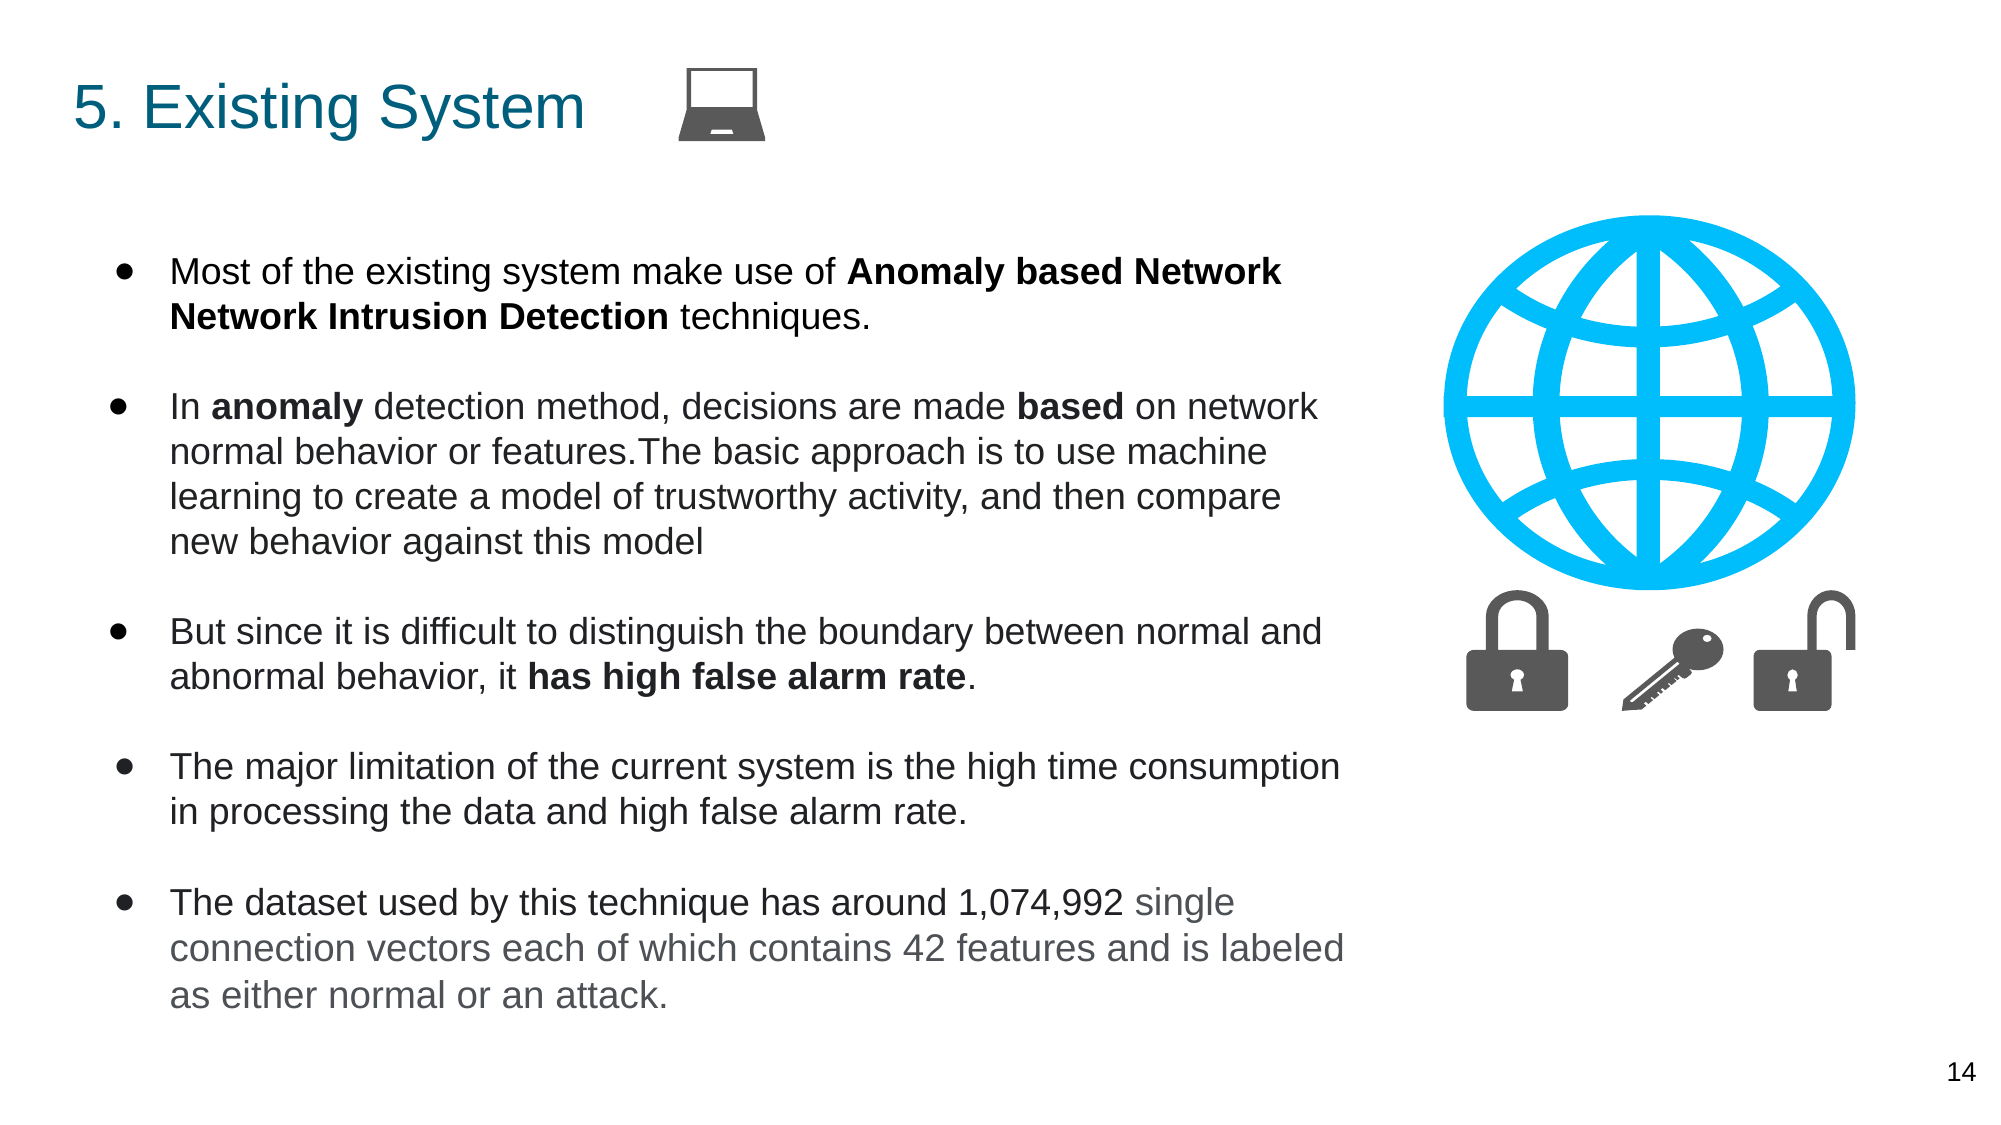

5. Existing System

Most of the existing system make use of Anomaly based Network Network Intrusion Detection techniques.

In anomaly detection method, decisions are made based on network normal behavior or features.The basic approach is to use machine learning to create a model of trustworthy activity, and then compare new behavior against this model

But since it is difficult to distinguish the boundary between normal and abnormal behavior, it has high false alarm rate.

The major limitation of the current system is the high time consumption in processing the data and high false alarm rate.

The dataset used by this technique has around 1,074,992 single connection vectors each of which contains 42 features and is labeled as either normal or an attack.

14